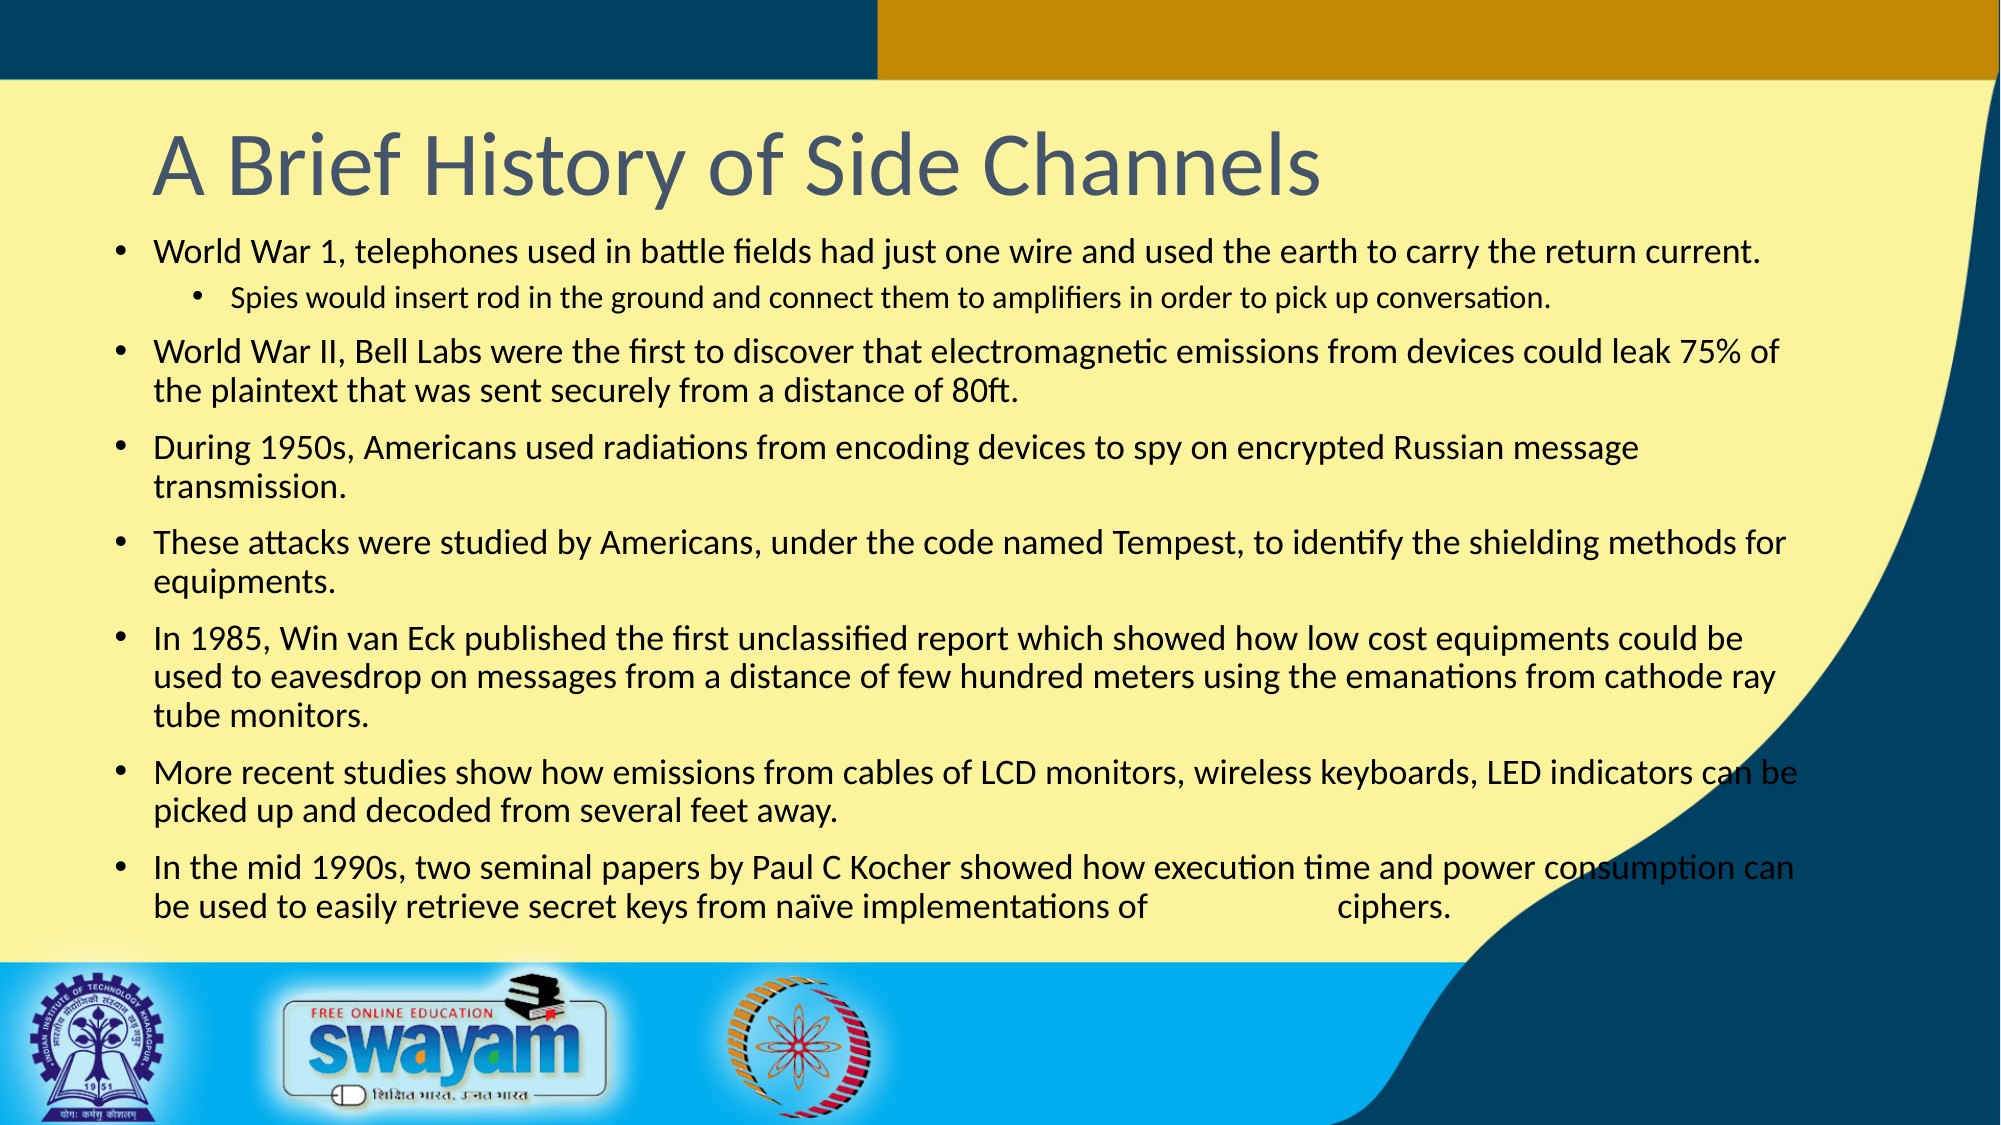

# A Brief History of Side Channels
World War 1, telephones used in battle fields had just one wire and used the earth to carry the return current.
Spies would insert rod in the ground and connect them to amplifiers in order to pick up conversation.
World War II, Bell Labs were the first to discover that electromagnetic emissions from devices could leak 75% of the plaintext that was sent securely from a distance of 80ft.
During 1950s, Americans used radiations from encoding devices to spy on encrypted Russian message transmission.
These attacks were studied by Americans, under the code named Tempest, to identify the shielding methods for equipments.
In 1985, Win van Eck published the first unclassified report which showed how low cost equipments could be used to eavesdrop on messages from a distance of few hundred meters using the emanations from cathode ray tube monitors.
More recent studies show how emissions from cables of LCD monitors, wireless keyboards, LED indicators can be picked up and decoded from several feet away.
In the mid 1990s, two seminal papers by Paul C Kocher showed how execution time and power consumption can be used to easily retrieve secret keys from naïve implementations of                       ciphers.